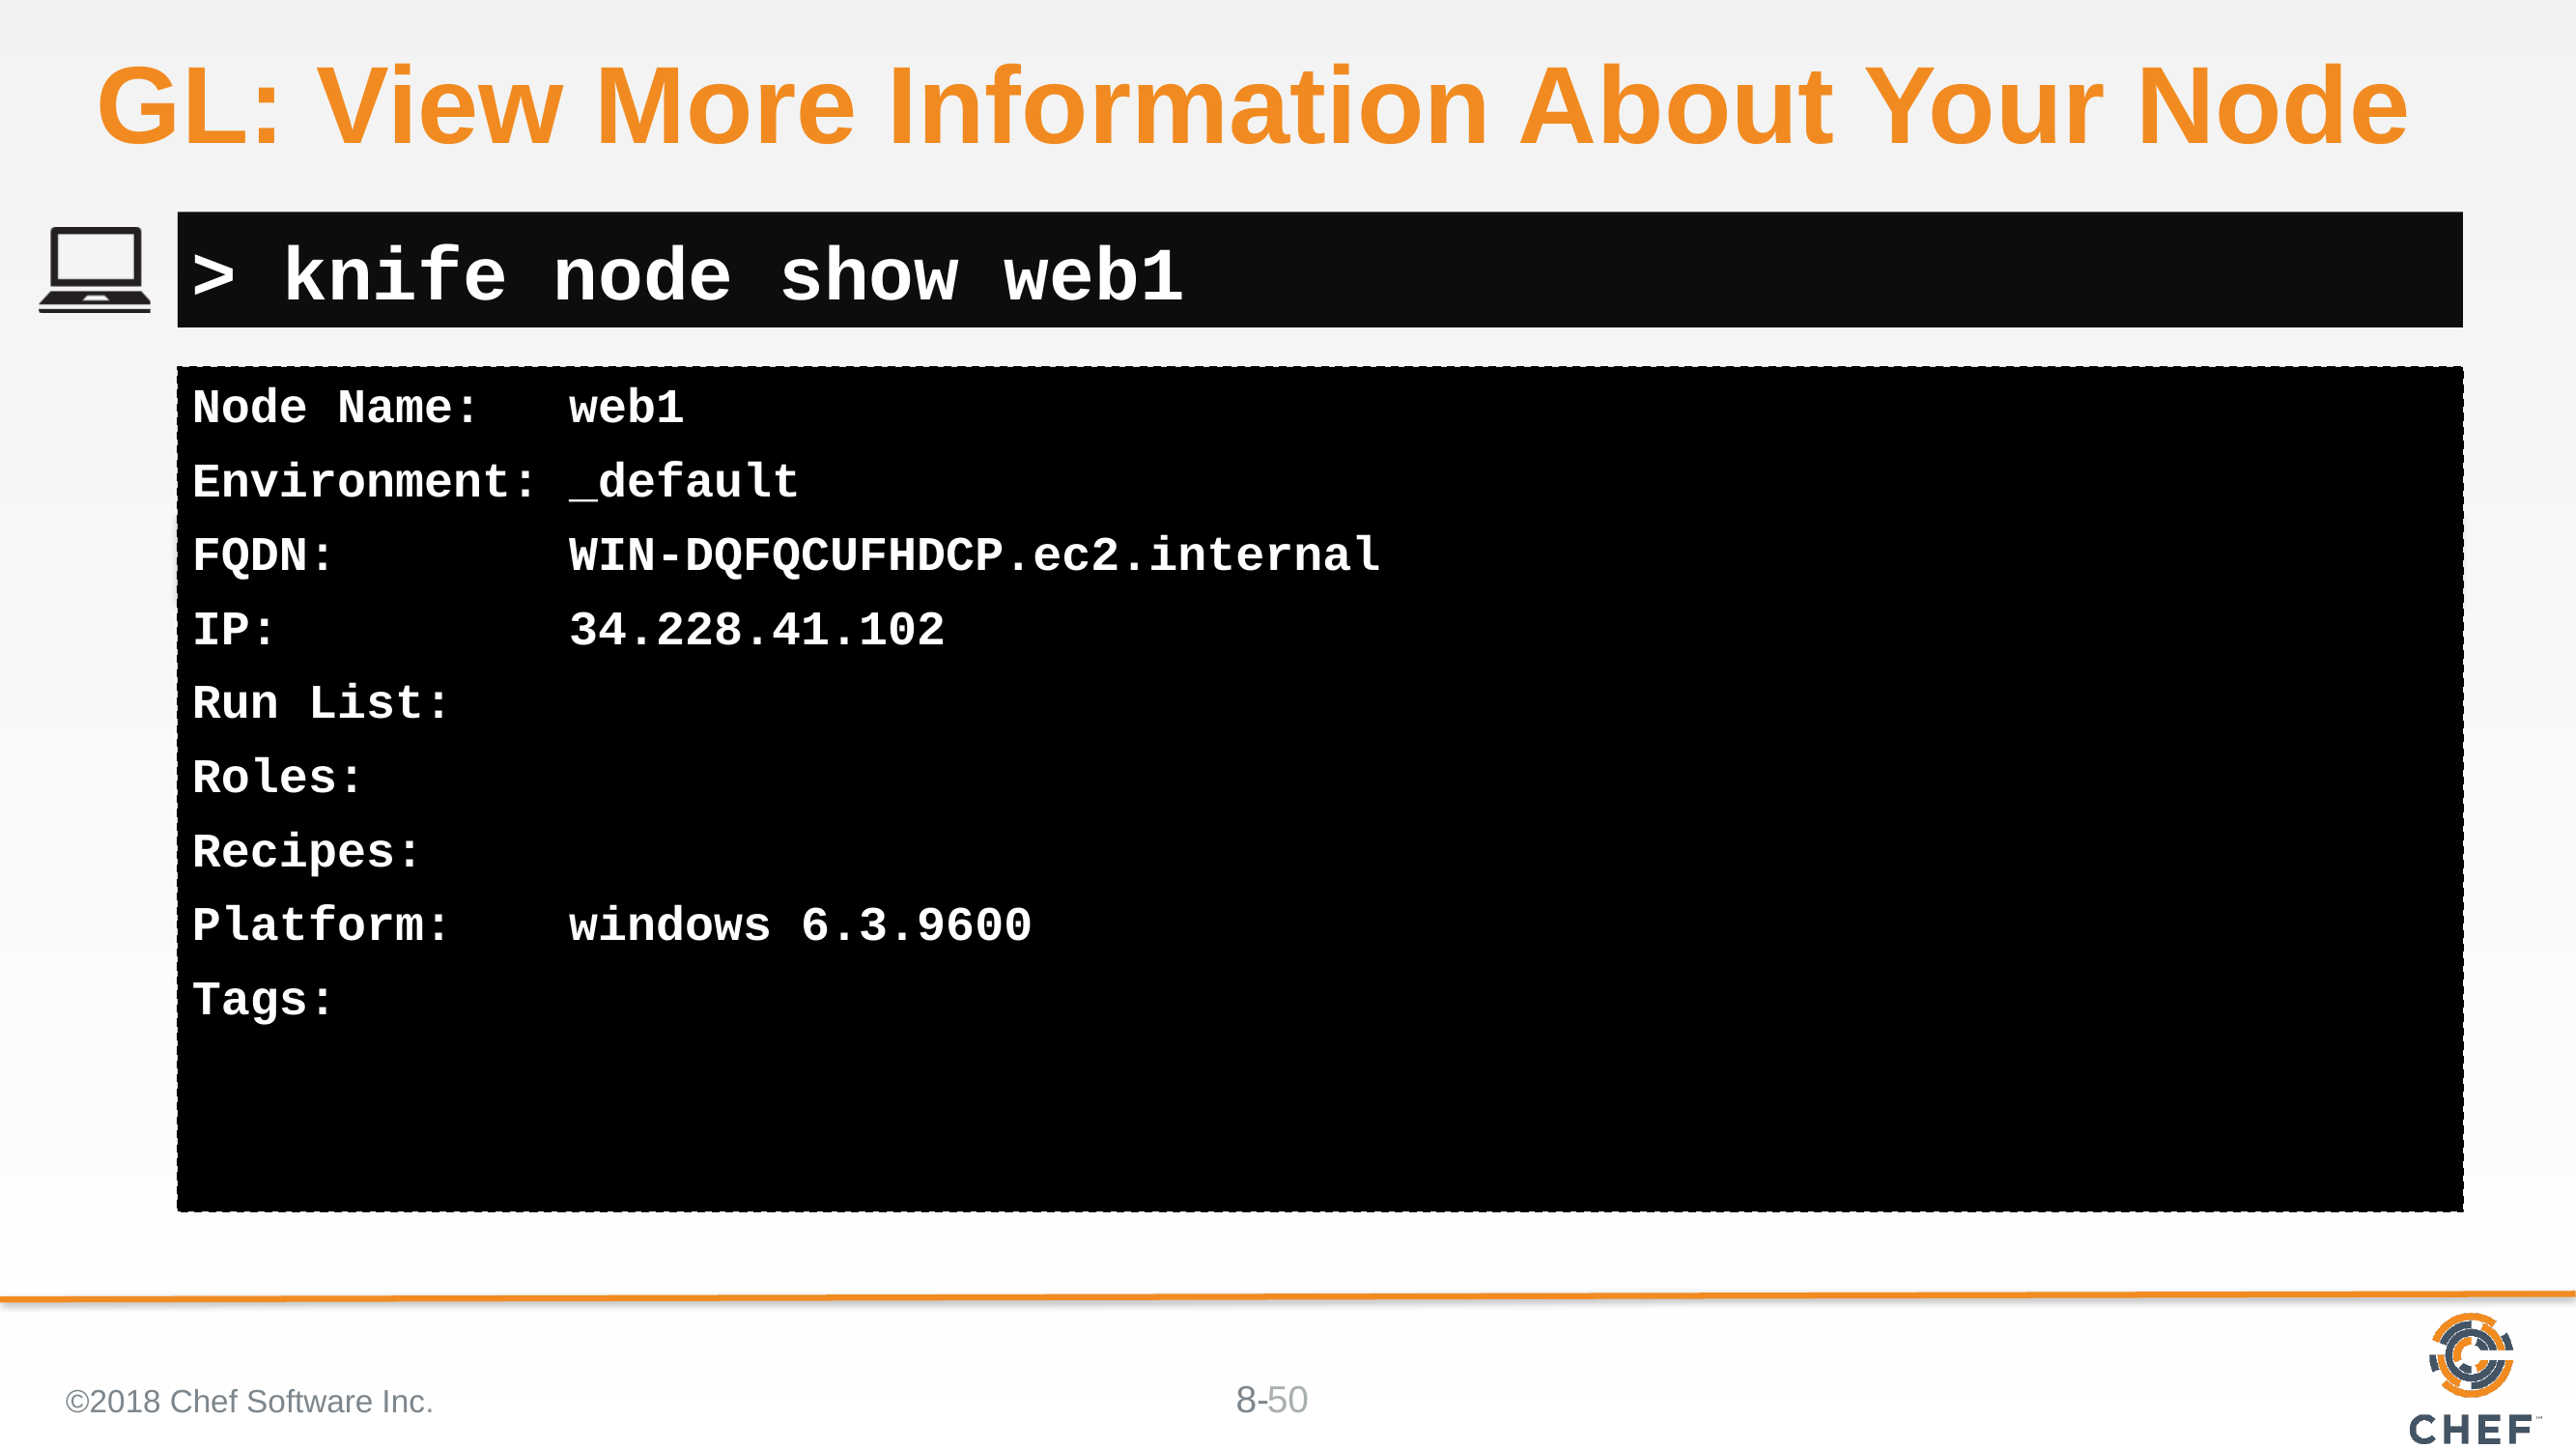

# GL: View More Information About Your Node
> knife node show web1
Node Name:   web1
Environment: _default
FQDN:        WIN-DQFQCUFHDCP.ec2.internal
IP:          34.228.41.102
Run List:
Roles:
Recipes:
Platform:    windows 6.3.9600
Tags:
©2018 Chef Software Inc.
50